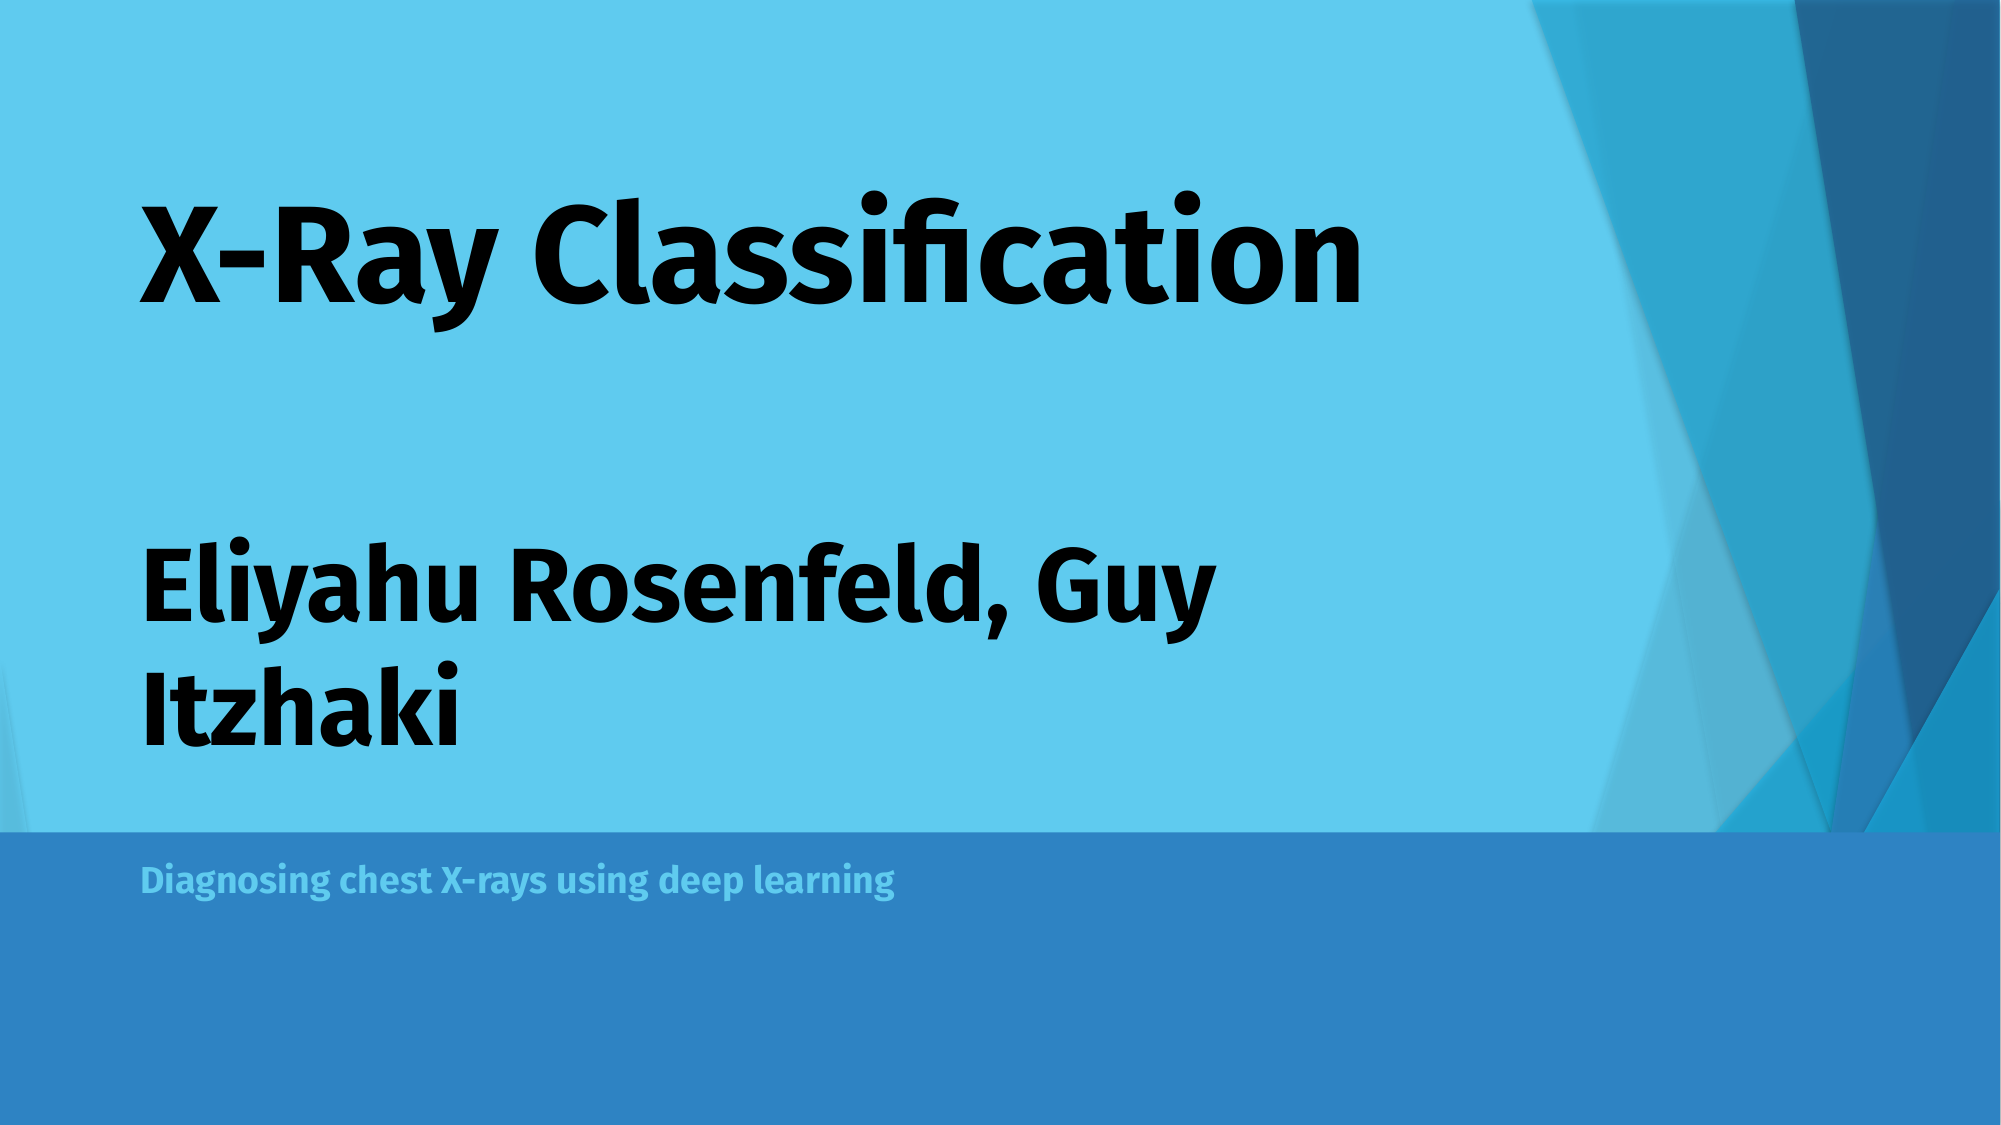

X-Ray Classification
Eliyahu Rosenfeld, Guy Itzhaki
Diagnosing chest X-rays using deep learning